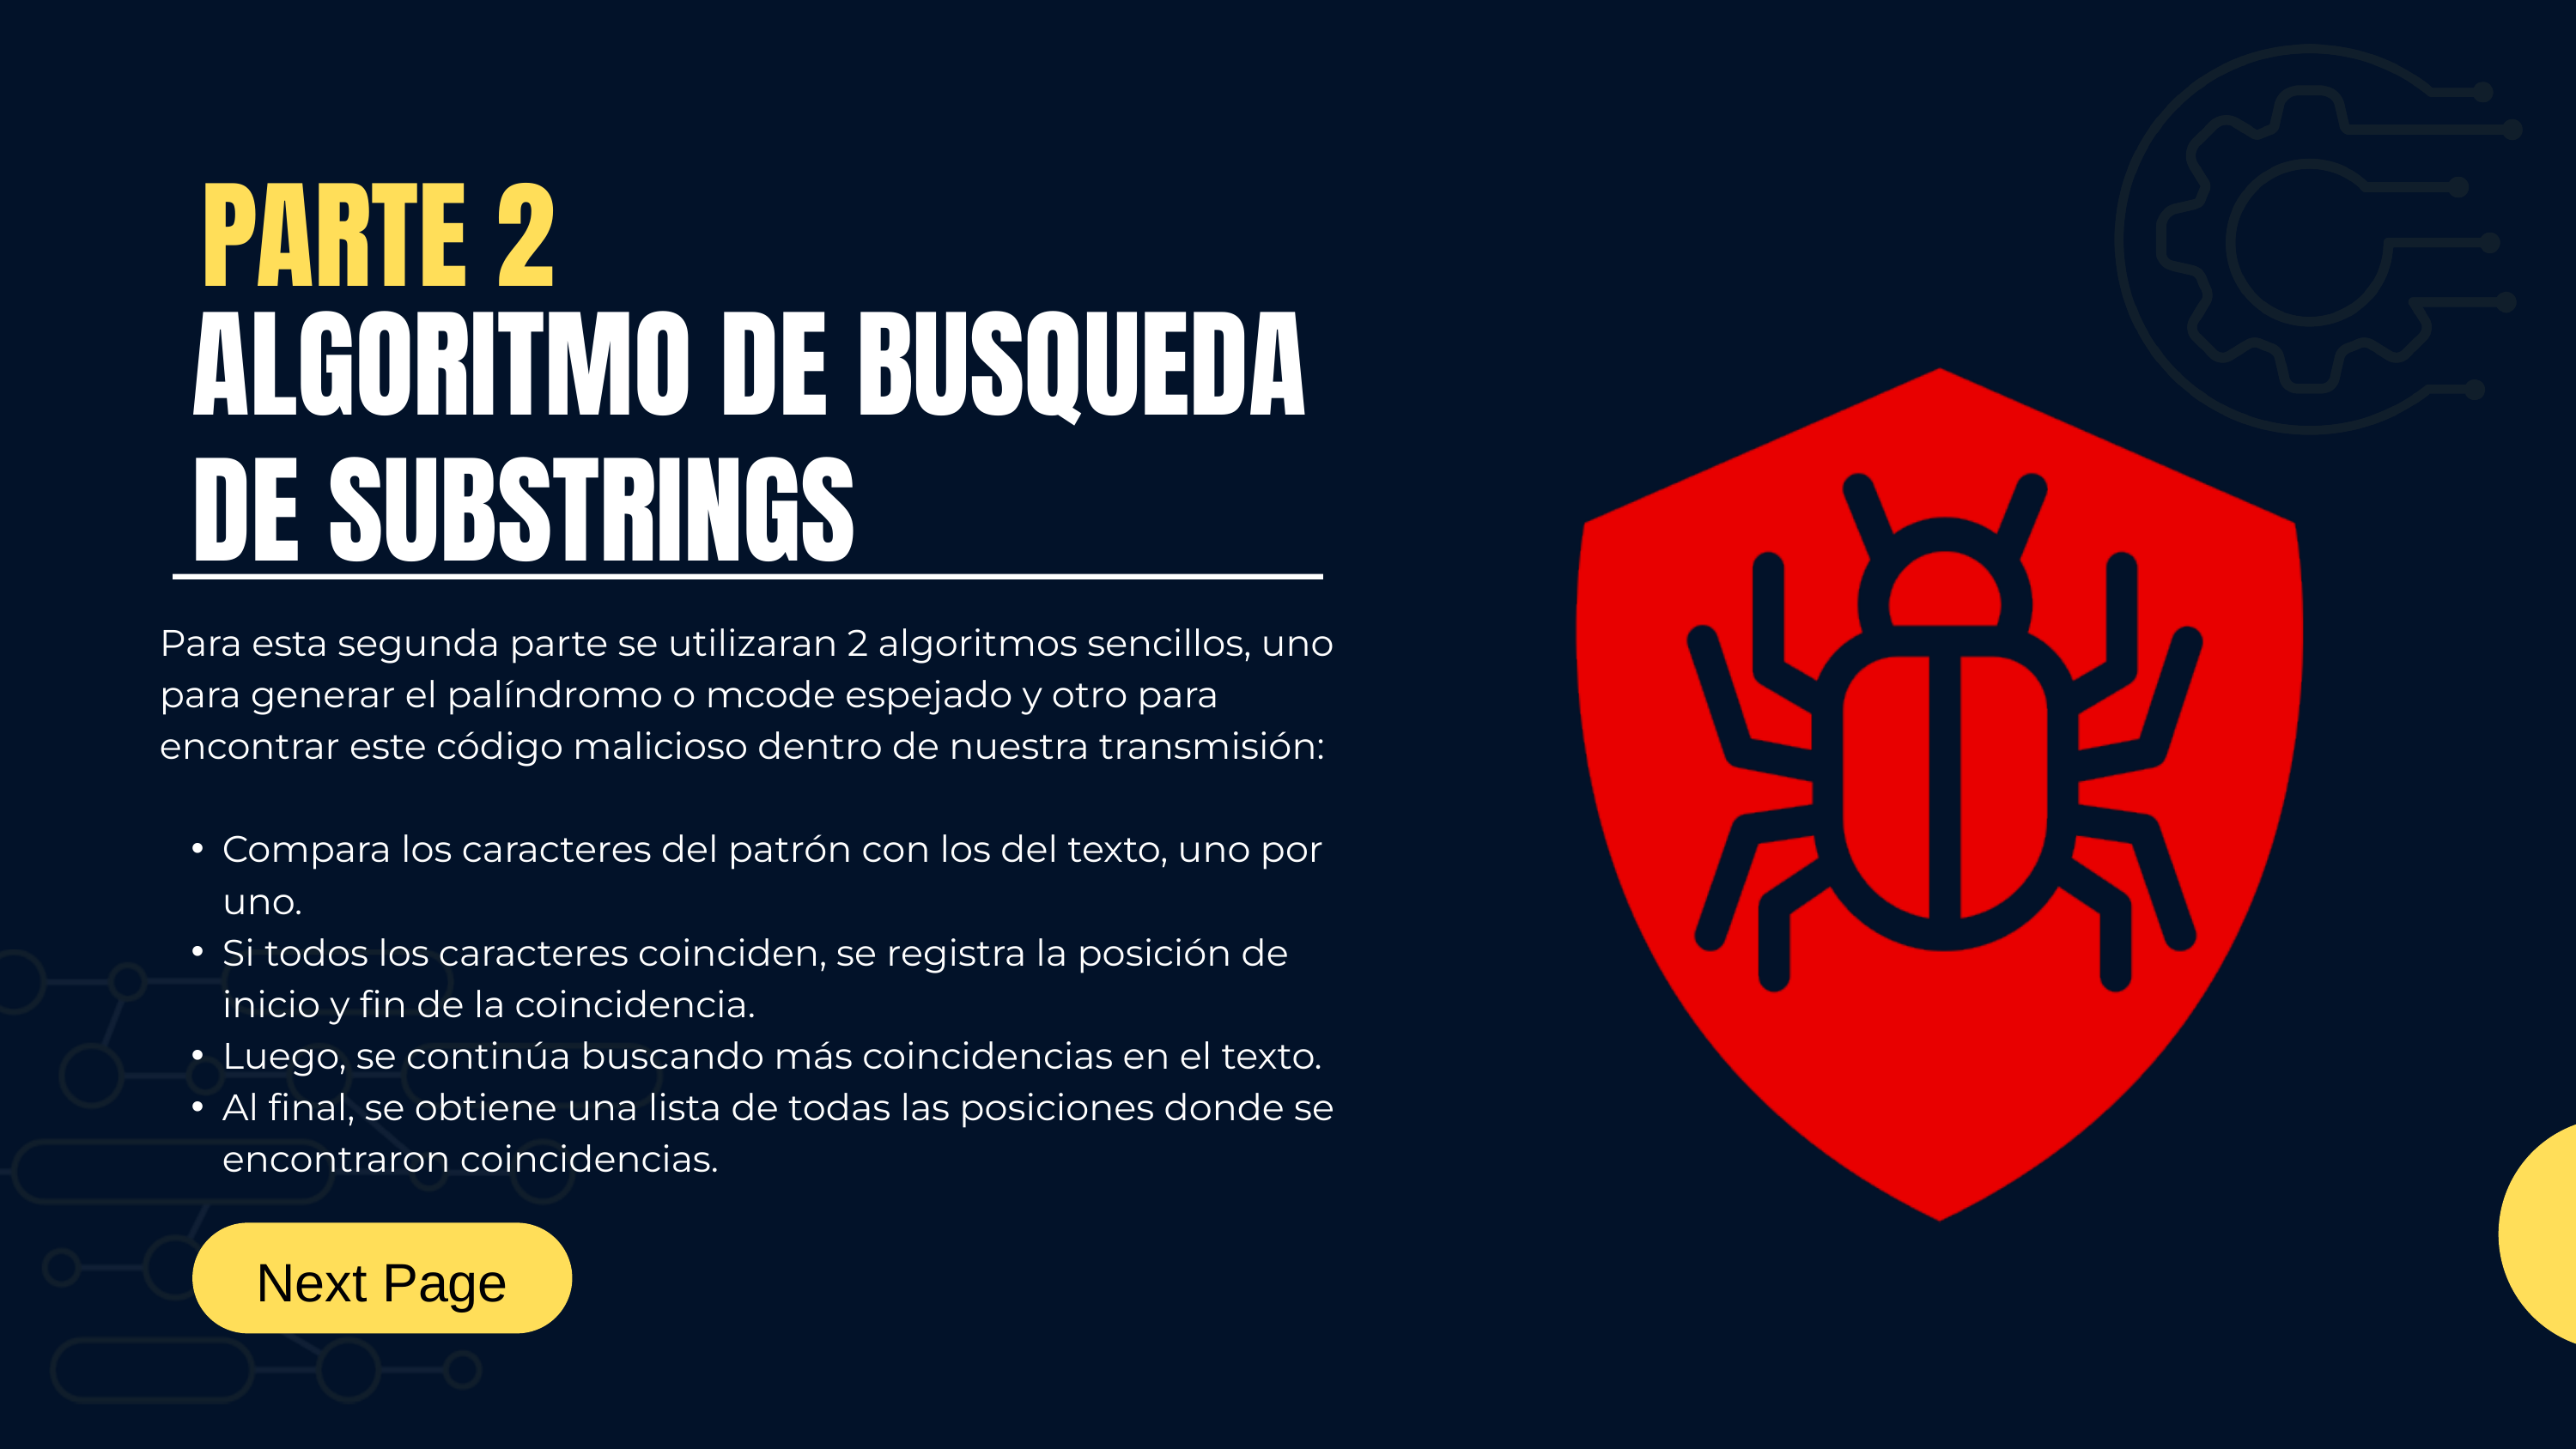

PARTE 2
ALGORITMO DE BUSQUEDA DE SUBSTRINGS

Para esta segunda parte se utilizaran 2 algoritmos sencillos, uno para generar el palíndromo o mcode espejado y otro para encontrar este código malicioso dentro de nuestra transmisión:

Compara los caracteres del patrón con los del texto, uno por uno.
Si todos los caracteres coinciden, se registra la posición de inicio y fin de la coincidencia.
Luego, se continúa buscando más coincidencias en el texto.
Al final, se obtiene una lista de todas las posiciones donde se encontraron coincidencias.

Next Page